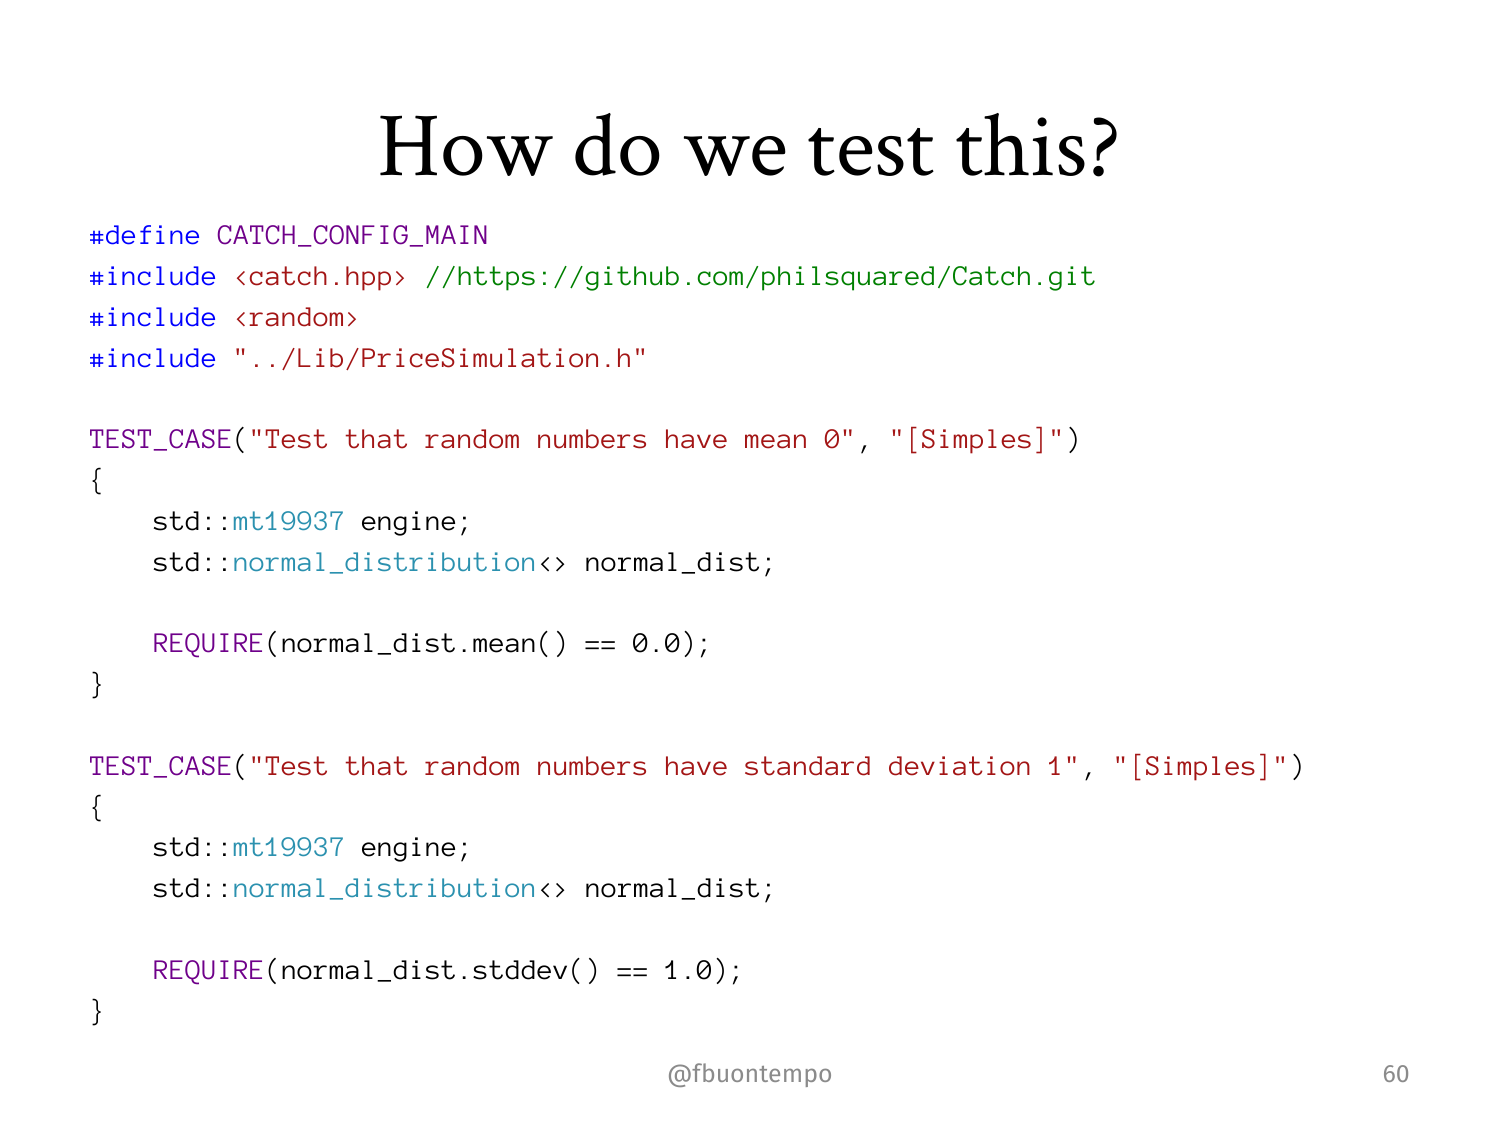

# How do we test this?
#define CATCH_CONFIG_MAIN
#include <catch.hpp> //https://github.com/philsquared/Catch.git
#include <random>
#include "../Lib/PriceSimulation.h"

TEST_CASE("Test that random numbers have mean 0", "[Simples]")
{
    std::mt19937 engine;
    std::normal_distribution<> normal_dist;

    REQUIRE(normal_dist.mean() == 0.0);
}

TEST_CASE("Test that random numbers have standard deviation 1", "[Simples]")
{
    std::mt19937 engine;
    std::normal_distribution<> normal_dist;

    REQUIRE(normal_dist.stddev() == 1.0);
}
@fbuontempo
60